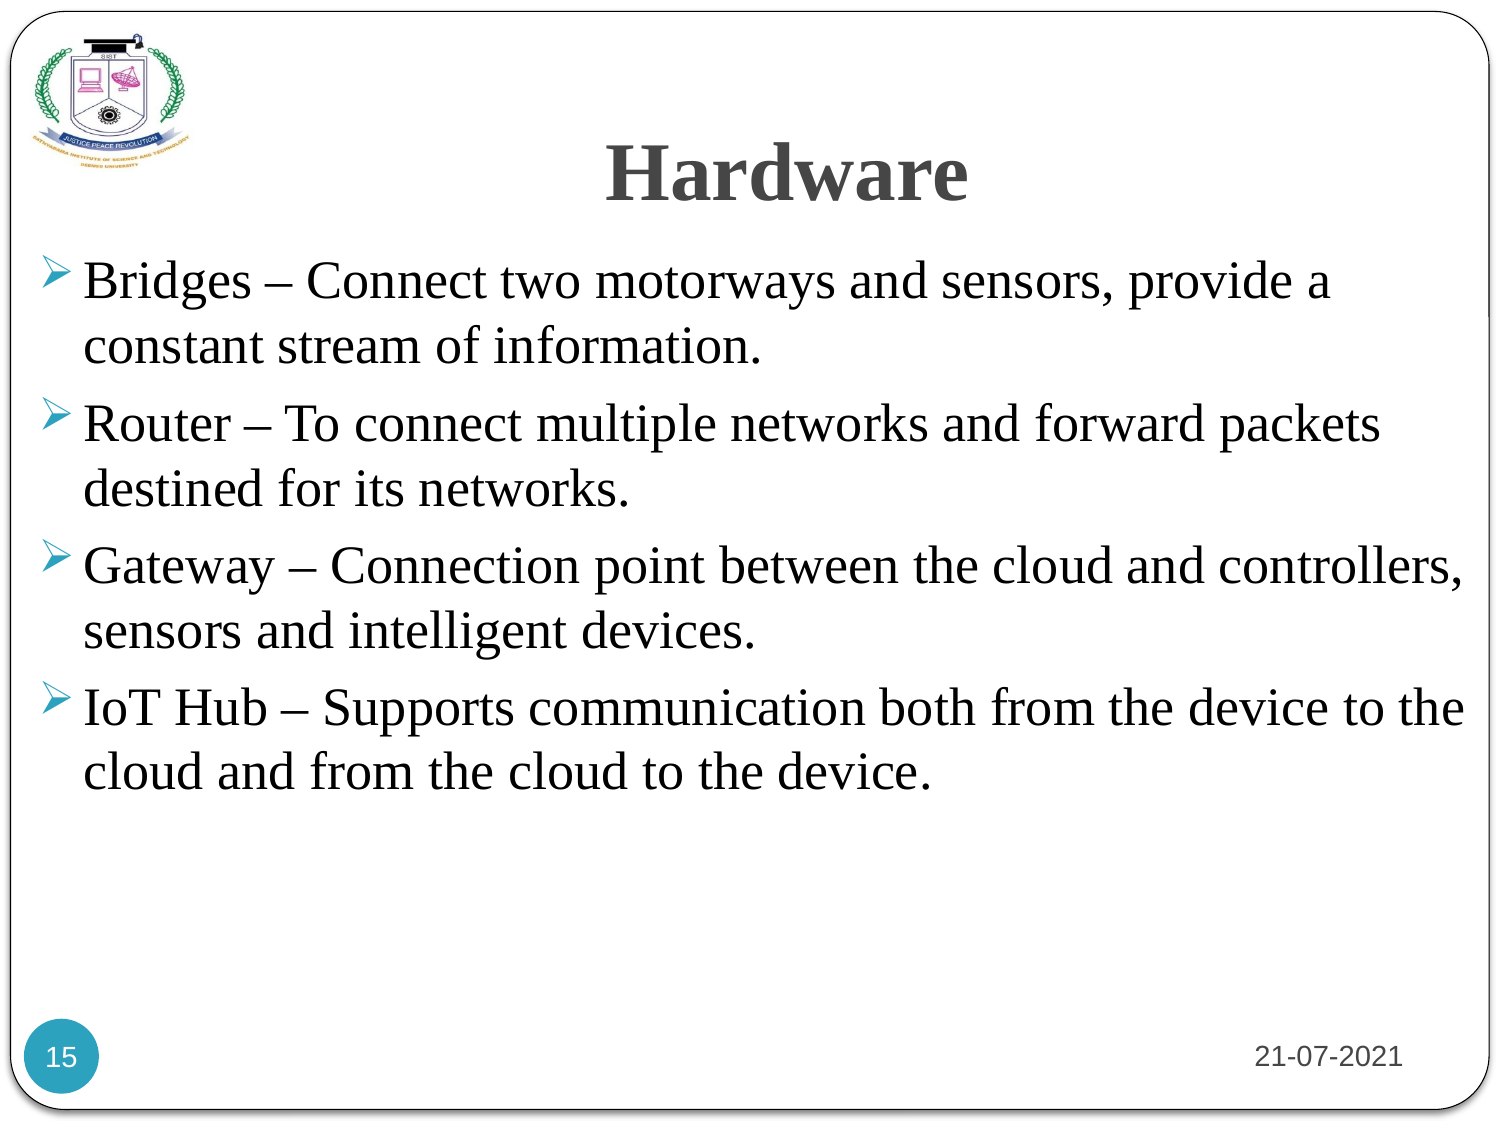

# Hardware
Bridges – Connect two motorways and sensors, provide a constant stream of information.
Router – To connect multiple networks and forward packets destined for its networks.
Gateway – Connection point between the cloud and controllers, sensors and intelligent devices.
IoT Hub – Supports communication both from the device to the cloud and from the cloud to the device.
21-07-2021
15